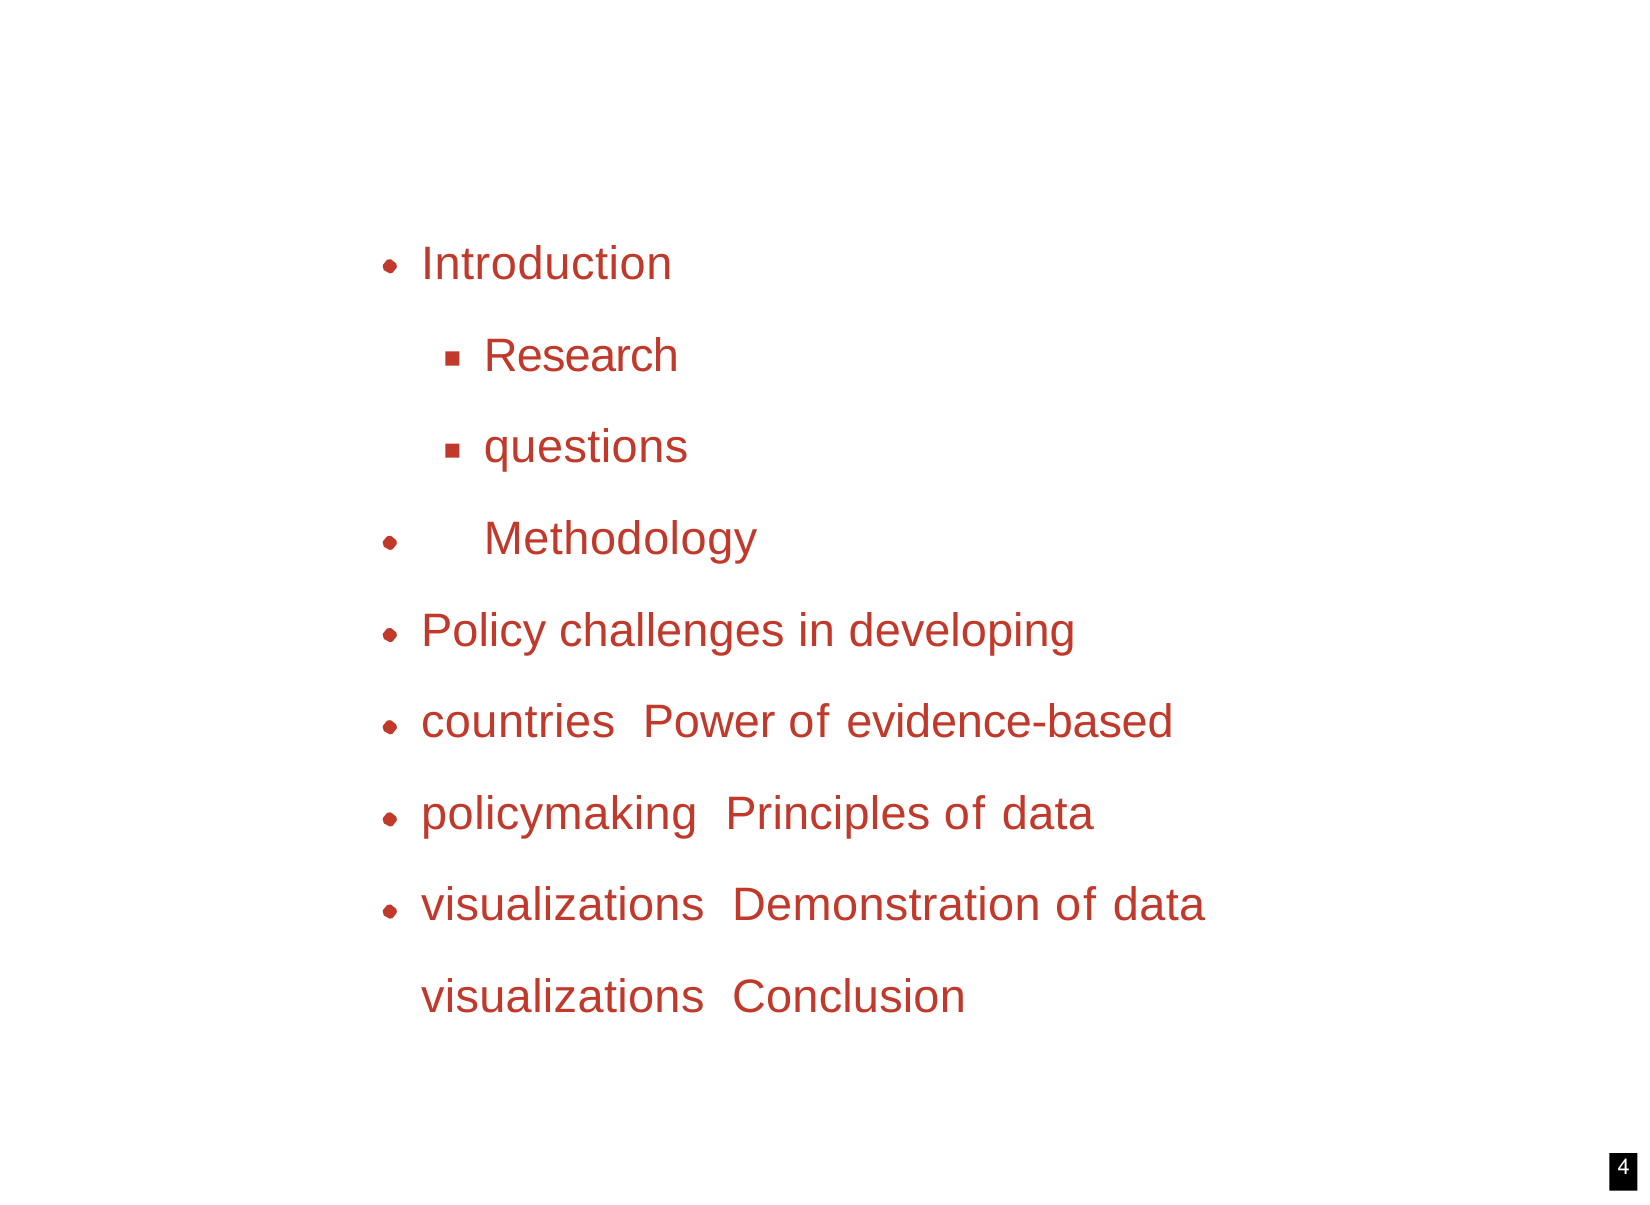

Introduction
Research questions  Methodology
Policy challenges in developing countries  Power of evidence-based policymaking  Principles of data visualizations  Demonstration of data visualizations  Conclusion

4